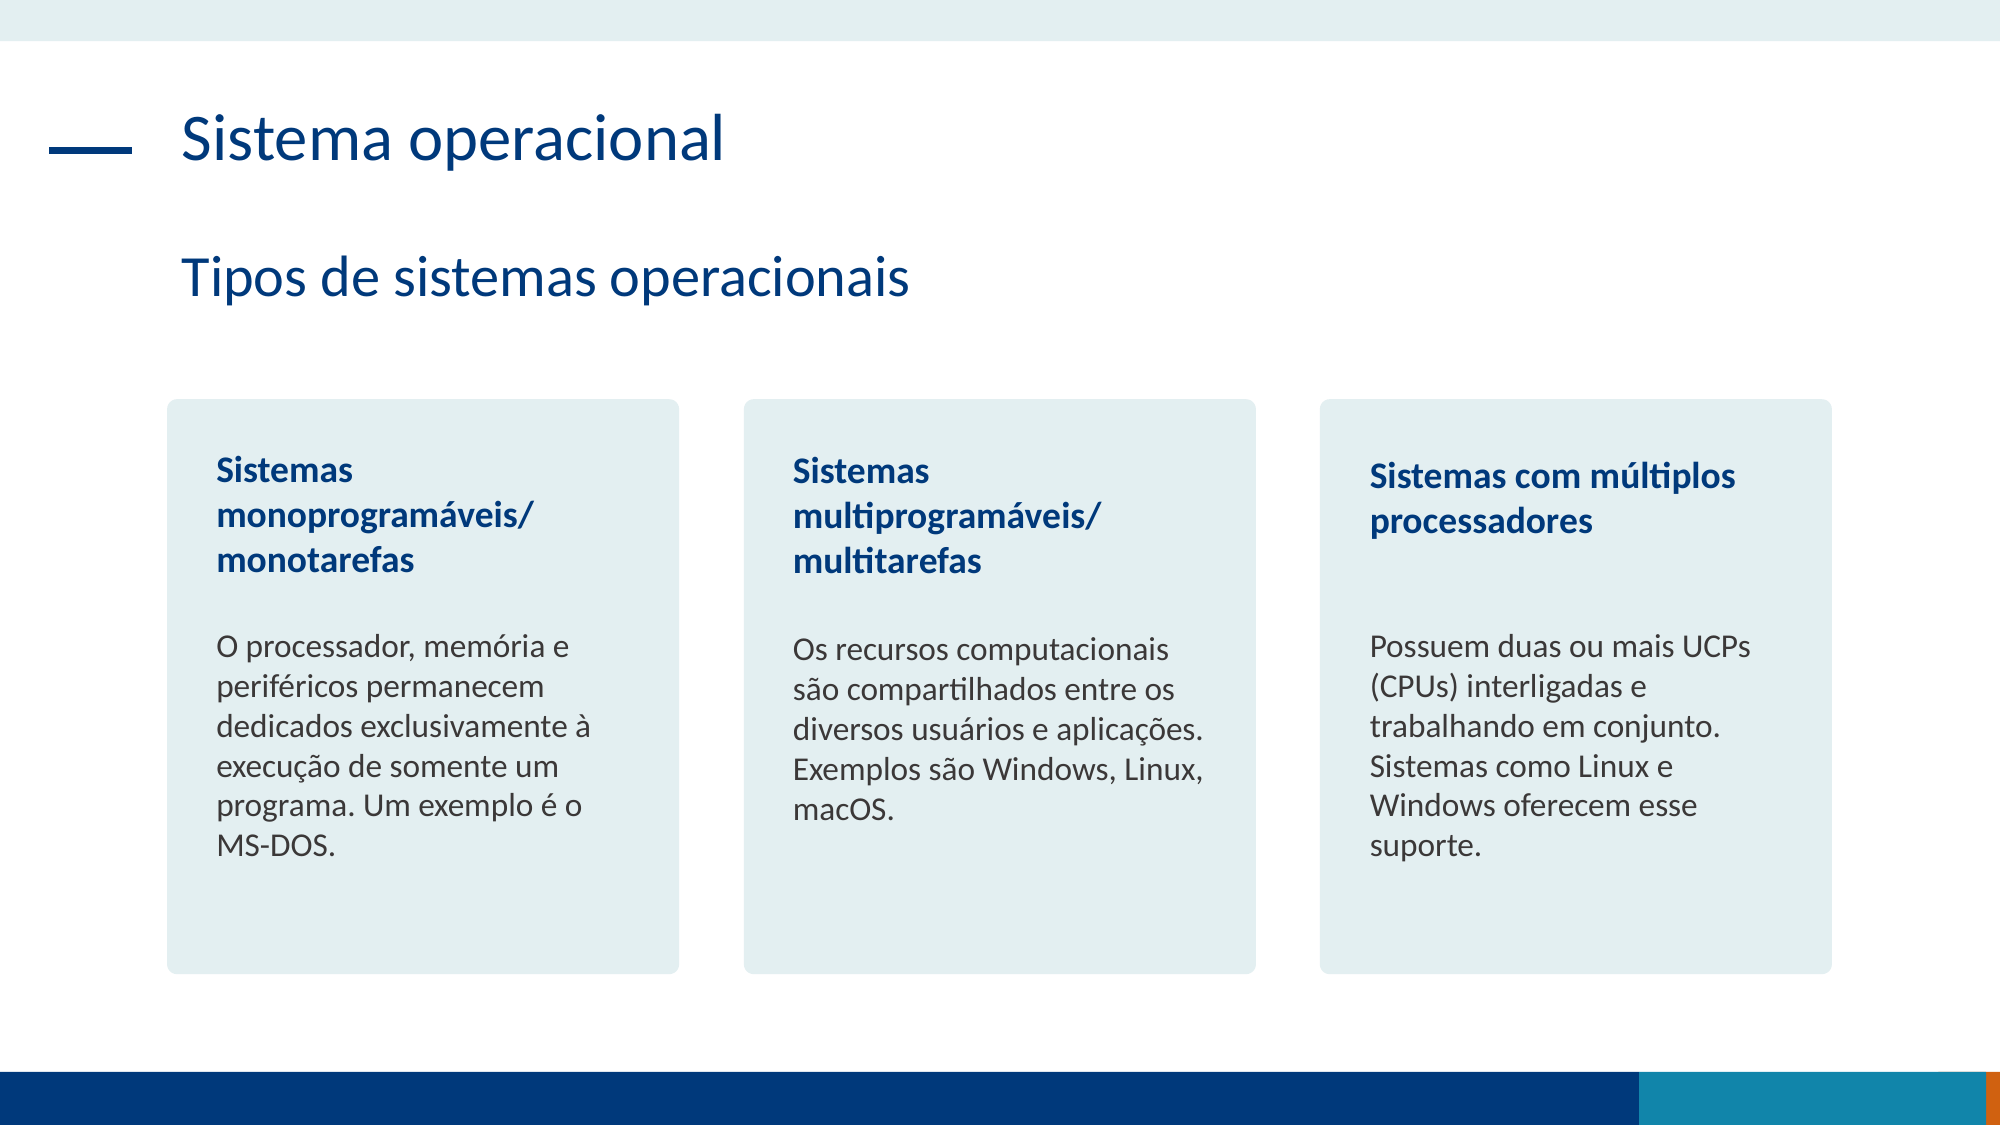

Sistema operacional
Tipos de sistemas operacionais

Sistemas monoprogramáveis/monotarefas
O processador, memória e periféricos permanecem dedicados exclusivamente à execução de somente um programa. Um exemplo é o MS-DOS.

Sistemas multiprogramáveis/multitarefas
Os recursos computacionais são compartilhados entre os diversos usuários e aplicações. Exemplos são Windows, Linux, macOS.

Sistemas com múltiplos processadores
Possuem duas ou mais UCPs (CPUs) interligadas e trabalhando em conjunto. Sistemas como Linux e Windows oferecem esse suporte.